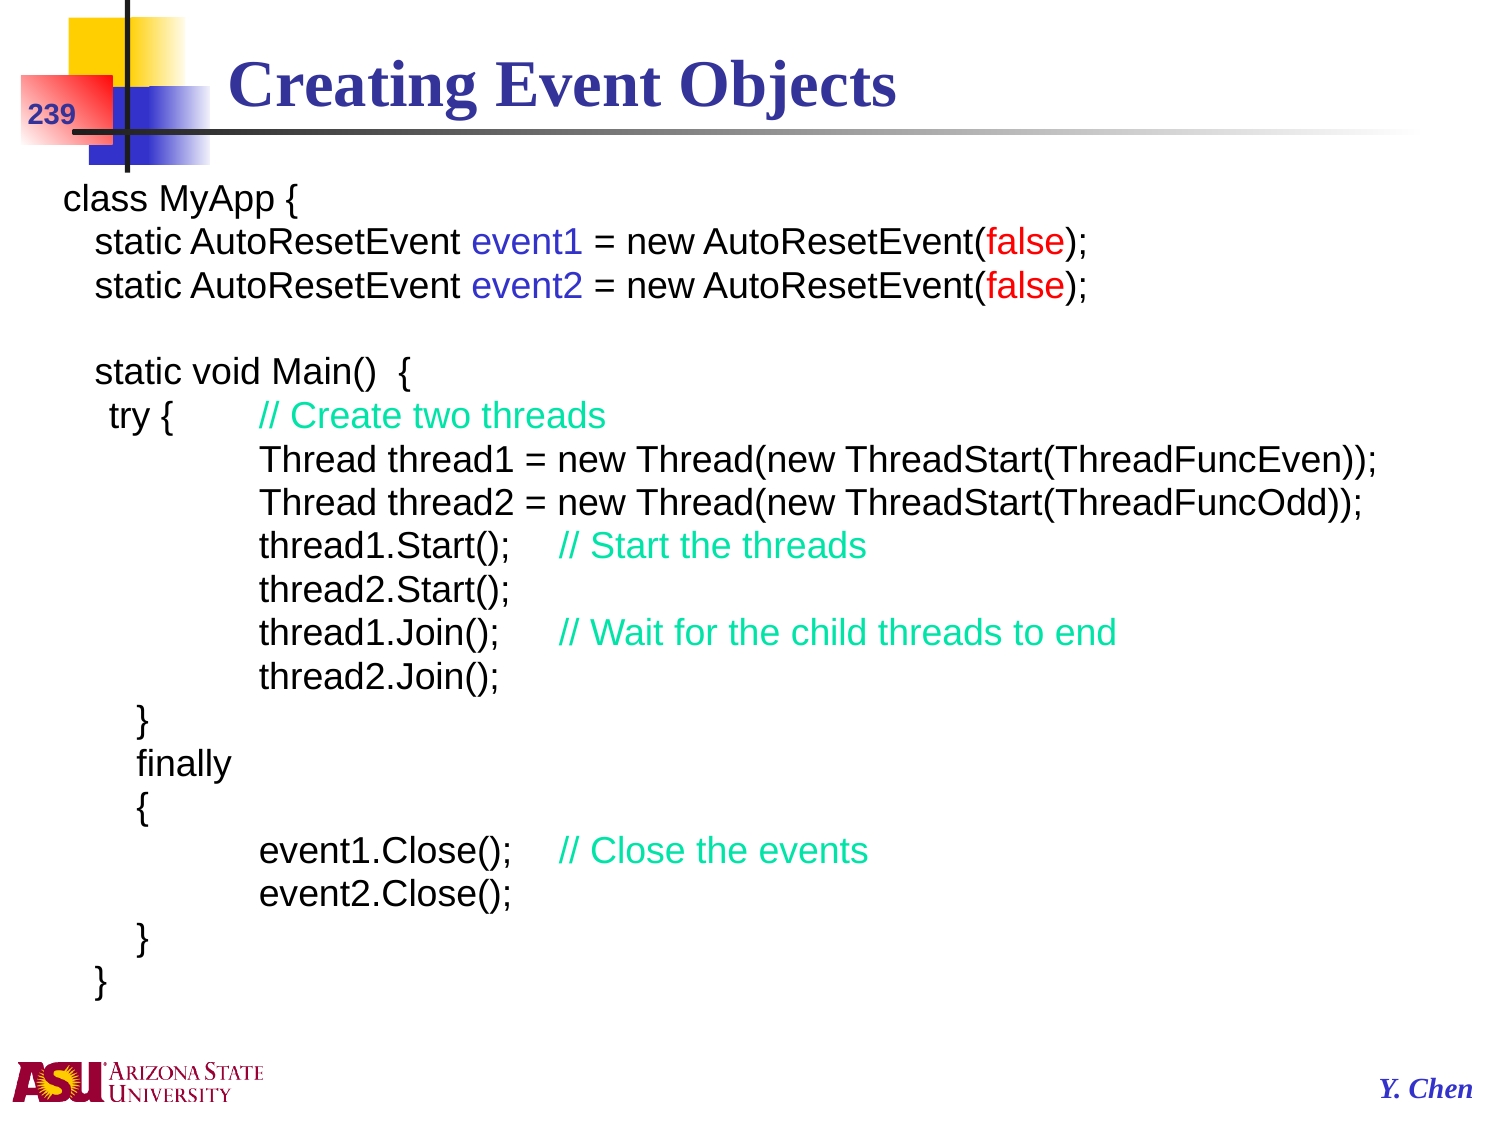

# Creating Event Objects
239
 class MyApp {
    static AutoResetEvent event1 = new AutoResetEvent(false);
    static AutoResetEvent event2 = new AutoResetEvent(false);

    static void Main()  {
	try {	// Create two threads
		Thread thread1 = new Thread(new ThreadStart(ThreadFuncEven));
		Thread thread2 = new Thread(new ThreadStart(ThreadFuncOdd));
		thread1.Start(); 	// Start the threads
		thread2.Start();
		thread1.Join();  	// Wait for the child threads to end
		thread2.Join();
        }
        finally
        {
		event1.Close();	// Close the events
		event2.Close();
        }
    }